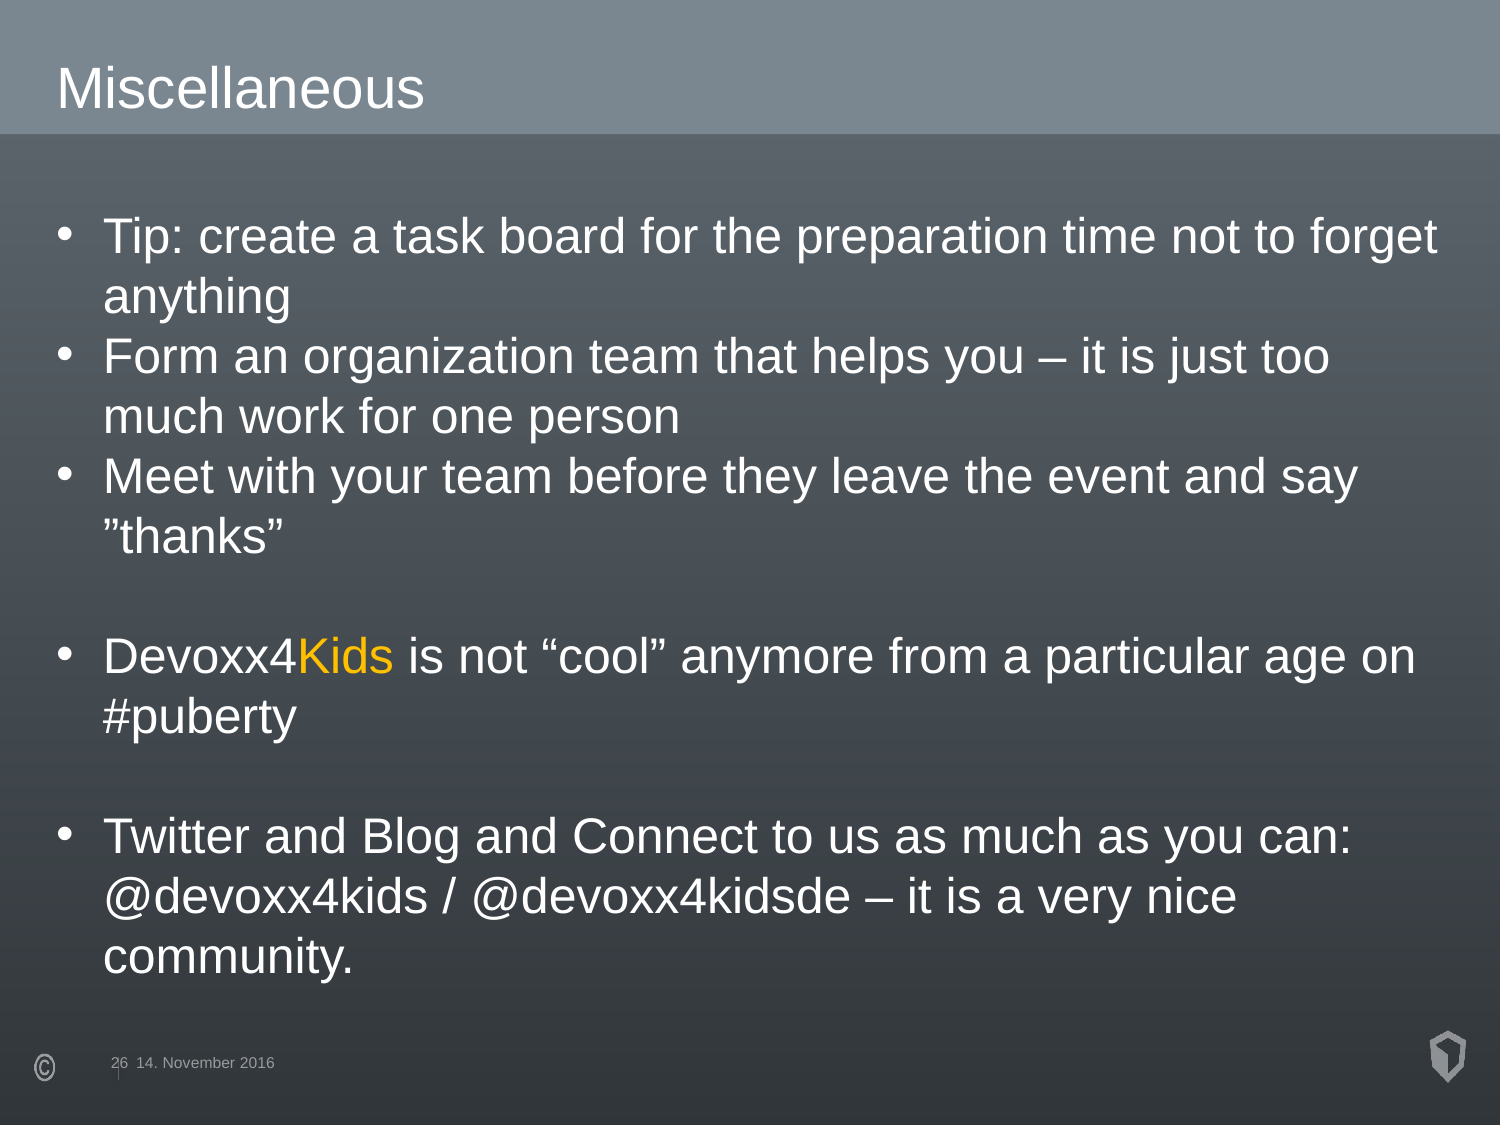

Miscellaneous
Tip: create a task board for the preparation time not to forget anything
Form an organization team that helps you – it is just too much work for one person
Meet with your team before they leave the event and say ”thanks”

Devoxx4Kids is not “cool” anymore from a particular age on #puberty

Twitter and Blog and Connect to us as much as you can: @devoxx4kids / @devoxx4kidsde – it is a very nice community.